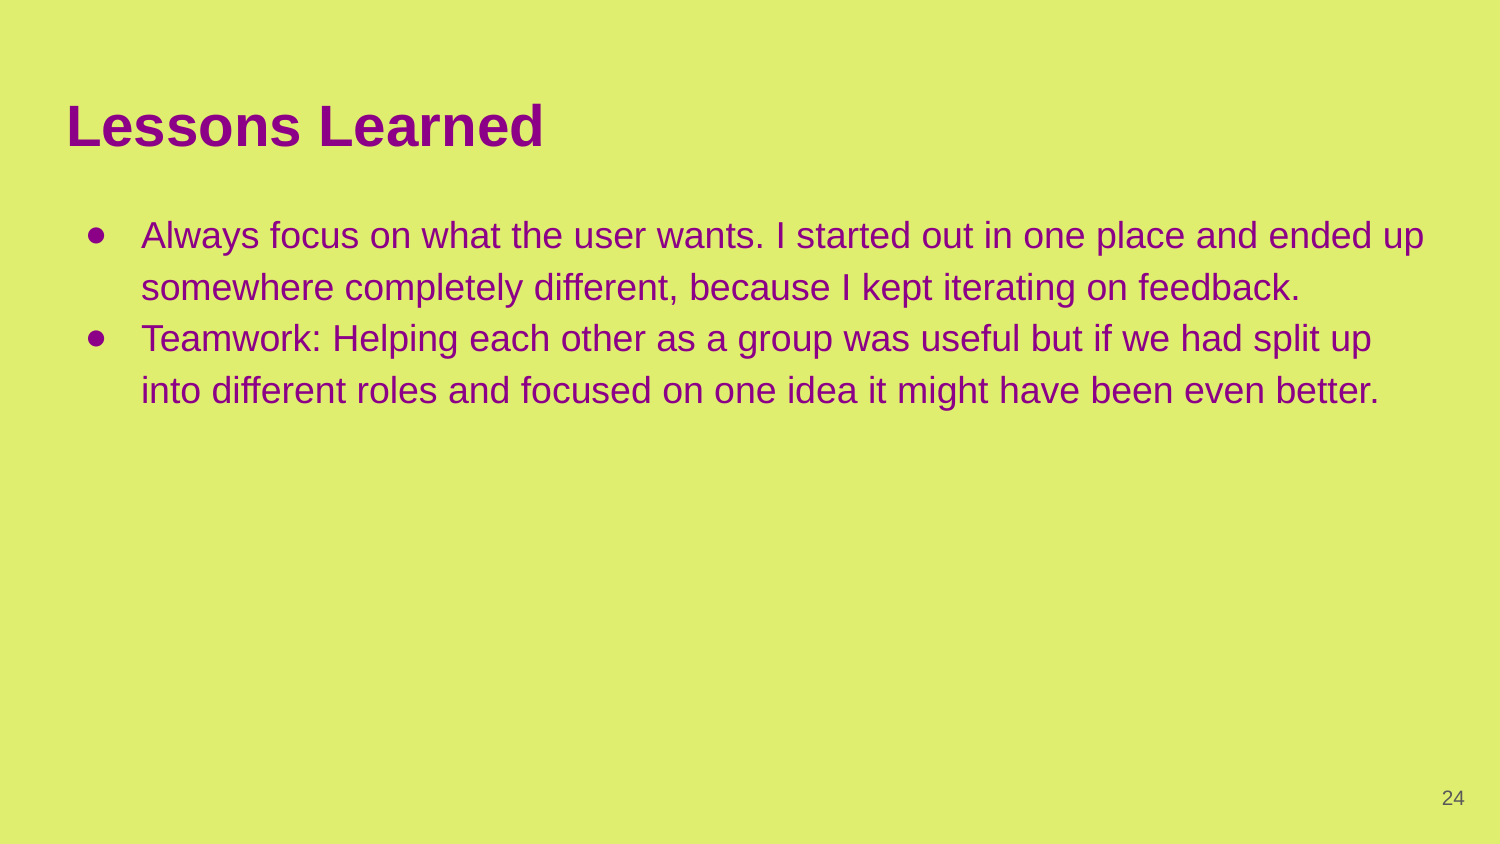

# Lessons Learned
Always focus on what the user wants. I started out in one place and ended up somewhere completely different, because I kept iterating on feedback.
Teamwork: Helping each other as a group was useful but if we had split up into different roles and focused on one idea it might have been even better.
24